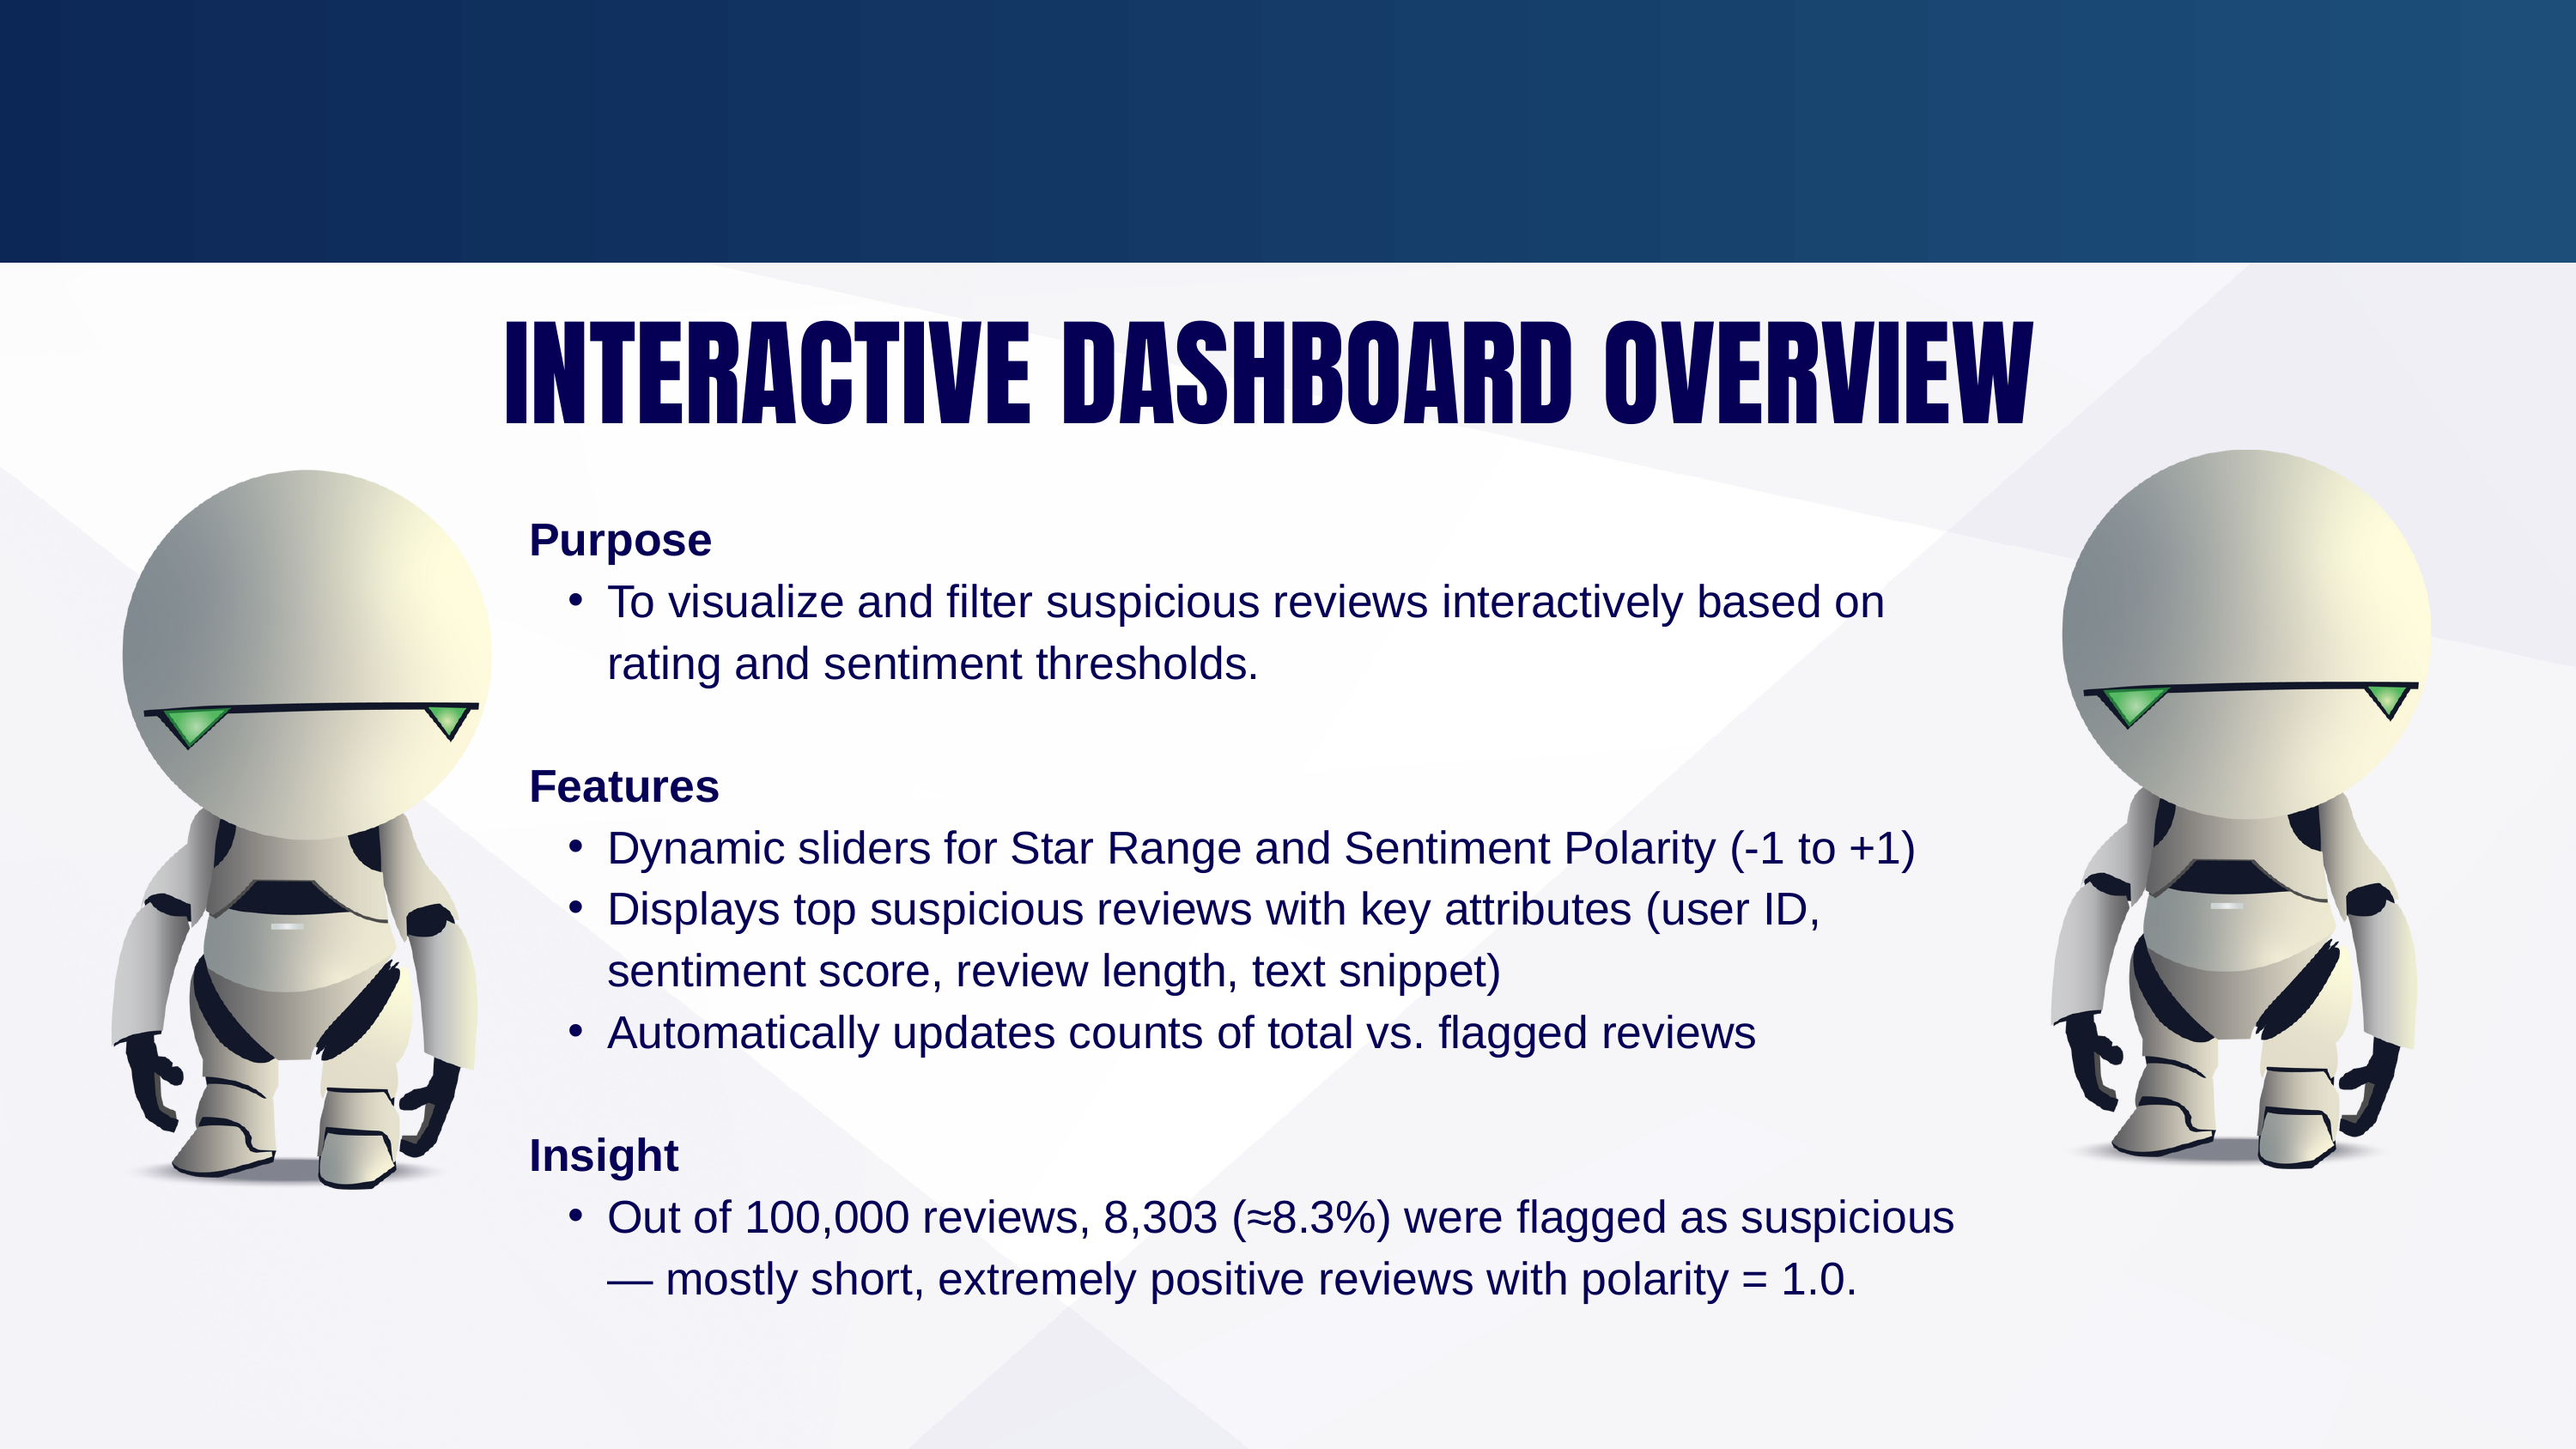

INTERACTIVE DASHBOARD OVERVIEW

Purpose
To visualize and filter suspicious reviews interactively based on rating and sentiment thresholds.

Features
Dynamic sliders for Star Range and Sentiment Polarity (-1 to +1)
Displays top suspicious reviews with key attributes (user ID, sentiment score, review length, text snippet)
Automatically updates counts of total vs. flagged reviews

Insight
Out of 100,000 reviews, 8,303 (≈8.3%) were flagged as suspicious — mostly short, extremely positive reviews with polarity = 1.0.